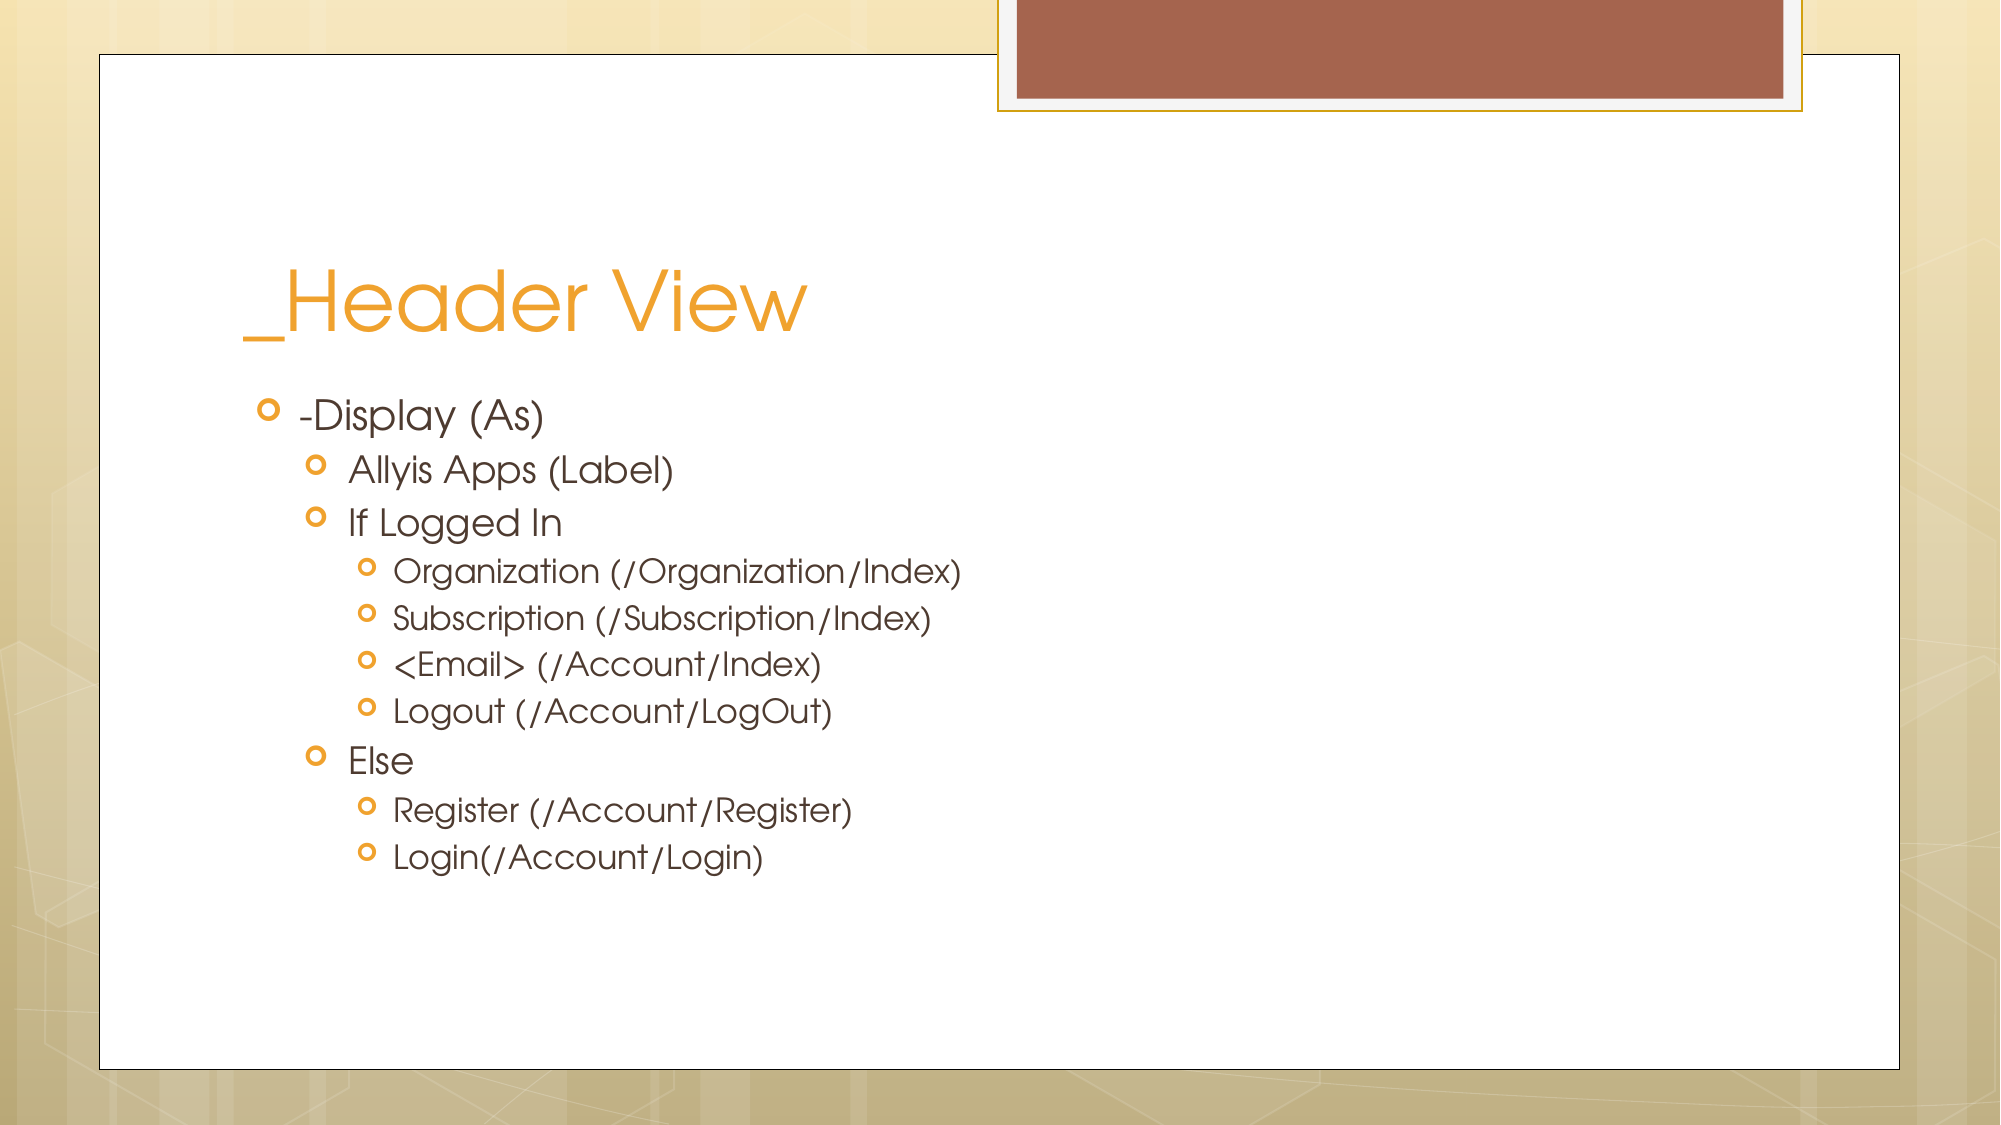

# _Header View
-Display (As)
Allyis Apps (Label)
If Logged In
Organization (/Organization/Index)
Subscription (/Subscription/Index)
<Email> (/Account/Index)
Logout (/Account/LogOut)
Else
Register (/Account/Register)
Login(/Account/Login)